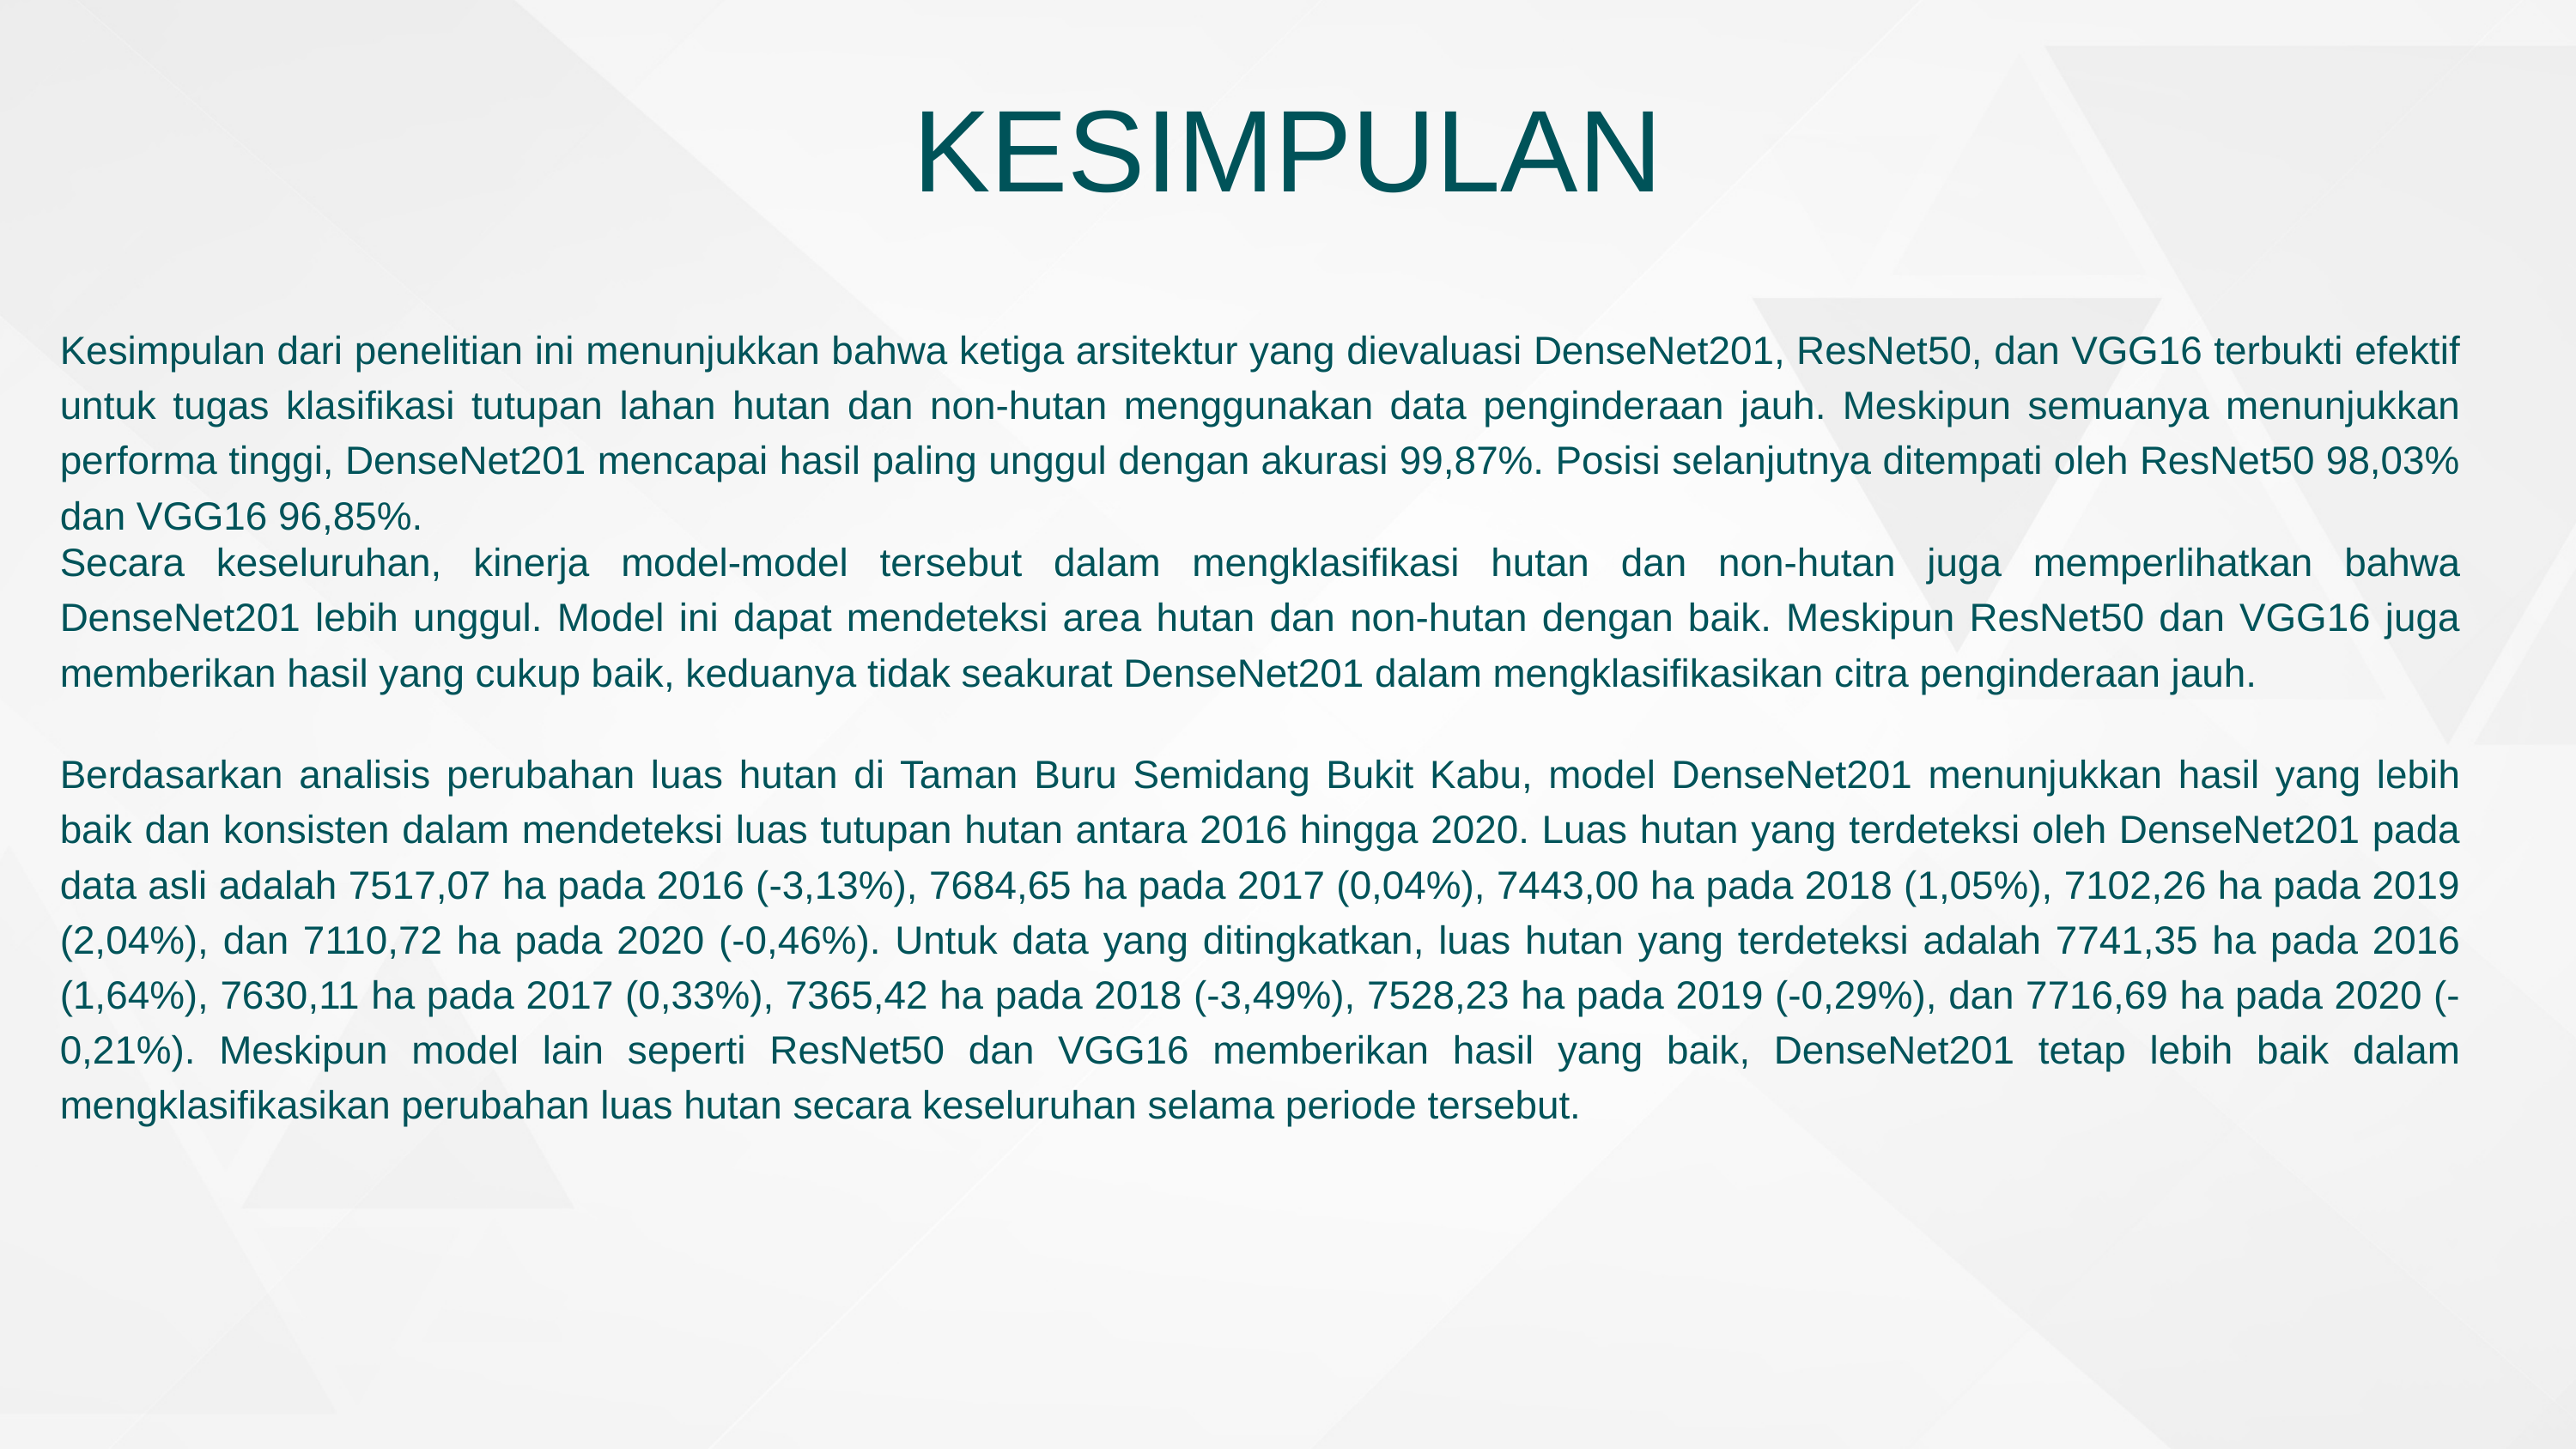

KESIMPULAN
Kesimpulan dari penelitian ini menunjukkan bahwa ketiga arsitektur yang dievaluasi DenseNet201, ResNet50, dan VGG16 terbukti efektif untuk tugas klasifikasi tutupan lahan hutan dan non-hutan menggunakan data penginderaan jauh. Meskipun semuanya menunjukkan performa tinggi, DenseNet201 mencapai hasil paling unggul dengan akurasi 99,87%. Posisi selanjutnya ditempati oleh ResNet50 98,03% dan VGG16 96,85%.

Secara keseluruhan, kinerja model-model tersebut dalam mengklasifikasi hutan dan non-hutan juga memperlihatkan bahwa DenseNet201 lebih unggul. Model ini dapat mendeteksi area hutan dan non-hutan dengan baik. Meskipun ResNet50 dan VGG16 juga memberikan hasil yang cukup baik, keduanya tidak seakurat DenseNet201 dalam mengklasifikasikan citra penginderaan jauh.
Berdasarkan analisis perubahan luas hutan di Taman Buru Semidang Bukit Kabu, model DenseNet201 menunjukkan hasil yang lebih baik dan konsisten dalam mendeteksi luas tutupan hutan antara 2016 hingga 2020. Luas hutan yang terdeteksi oleh DenseNet201 pada data asli adalah 7517,07 ha pada 2016 (-3,13%), 7684,65 ha pada 2017 (0,04%), 7443,00 ha pada 2018 (1,05%), 7102,26 ha pada 2019 (2,04%), dan 7110,72 ha pada 2020 (-0,46%). Untuk data yang ditingkatkan, luas hutan yang terdeteksi adalah 7741,35 ha pada 2016 (1,64%), 7630,11 ha pada 2017 (0,33%), 7365,42 ha pada 2018 (-3,49%), 7528,23 ha pada 2019 (-0,29%), dan 7716,69 ha pada 2020 (-0,21%). Meskipun model lain seperti ResNet50 dan VGG16 memberikan hasil yang baik, DenseNet201 tetap lebih baik dalam mengklasifikasikan perubahan luas hutan secara keseluruhan selama periode tersebut.